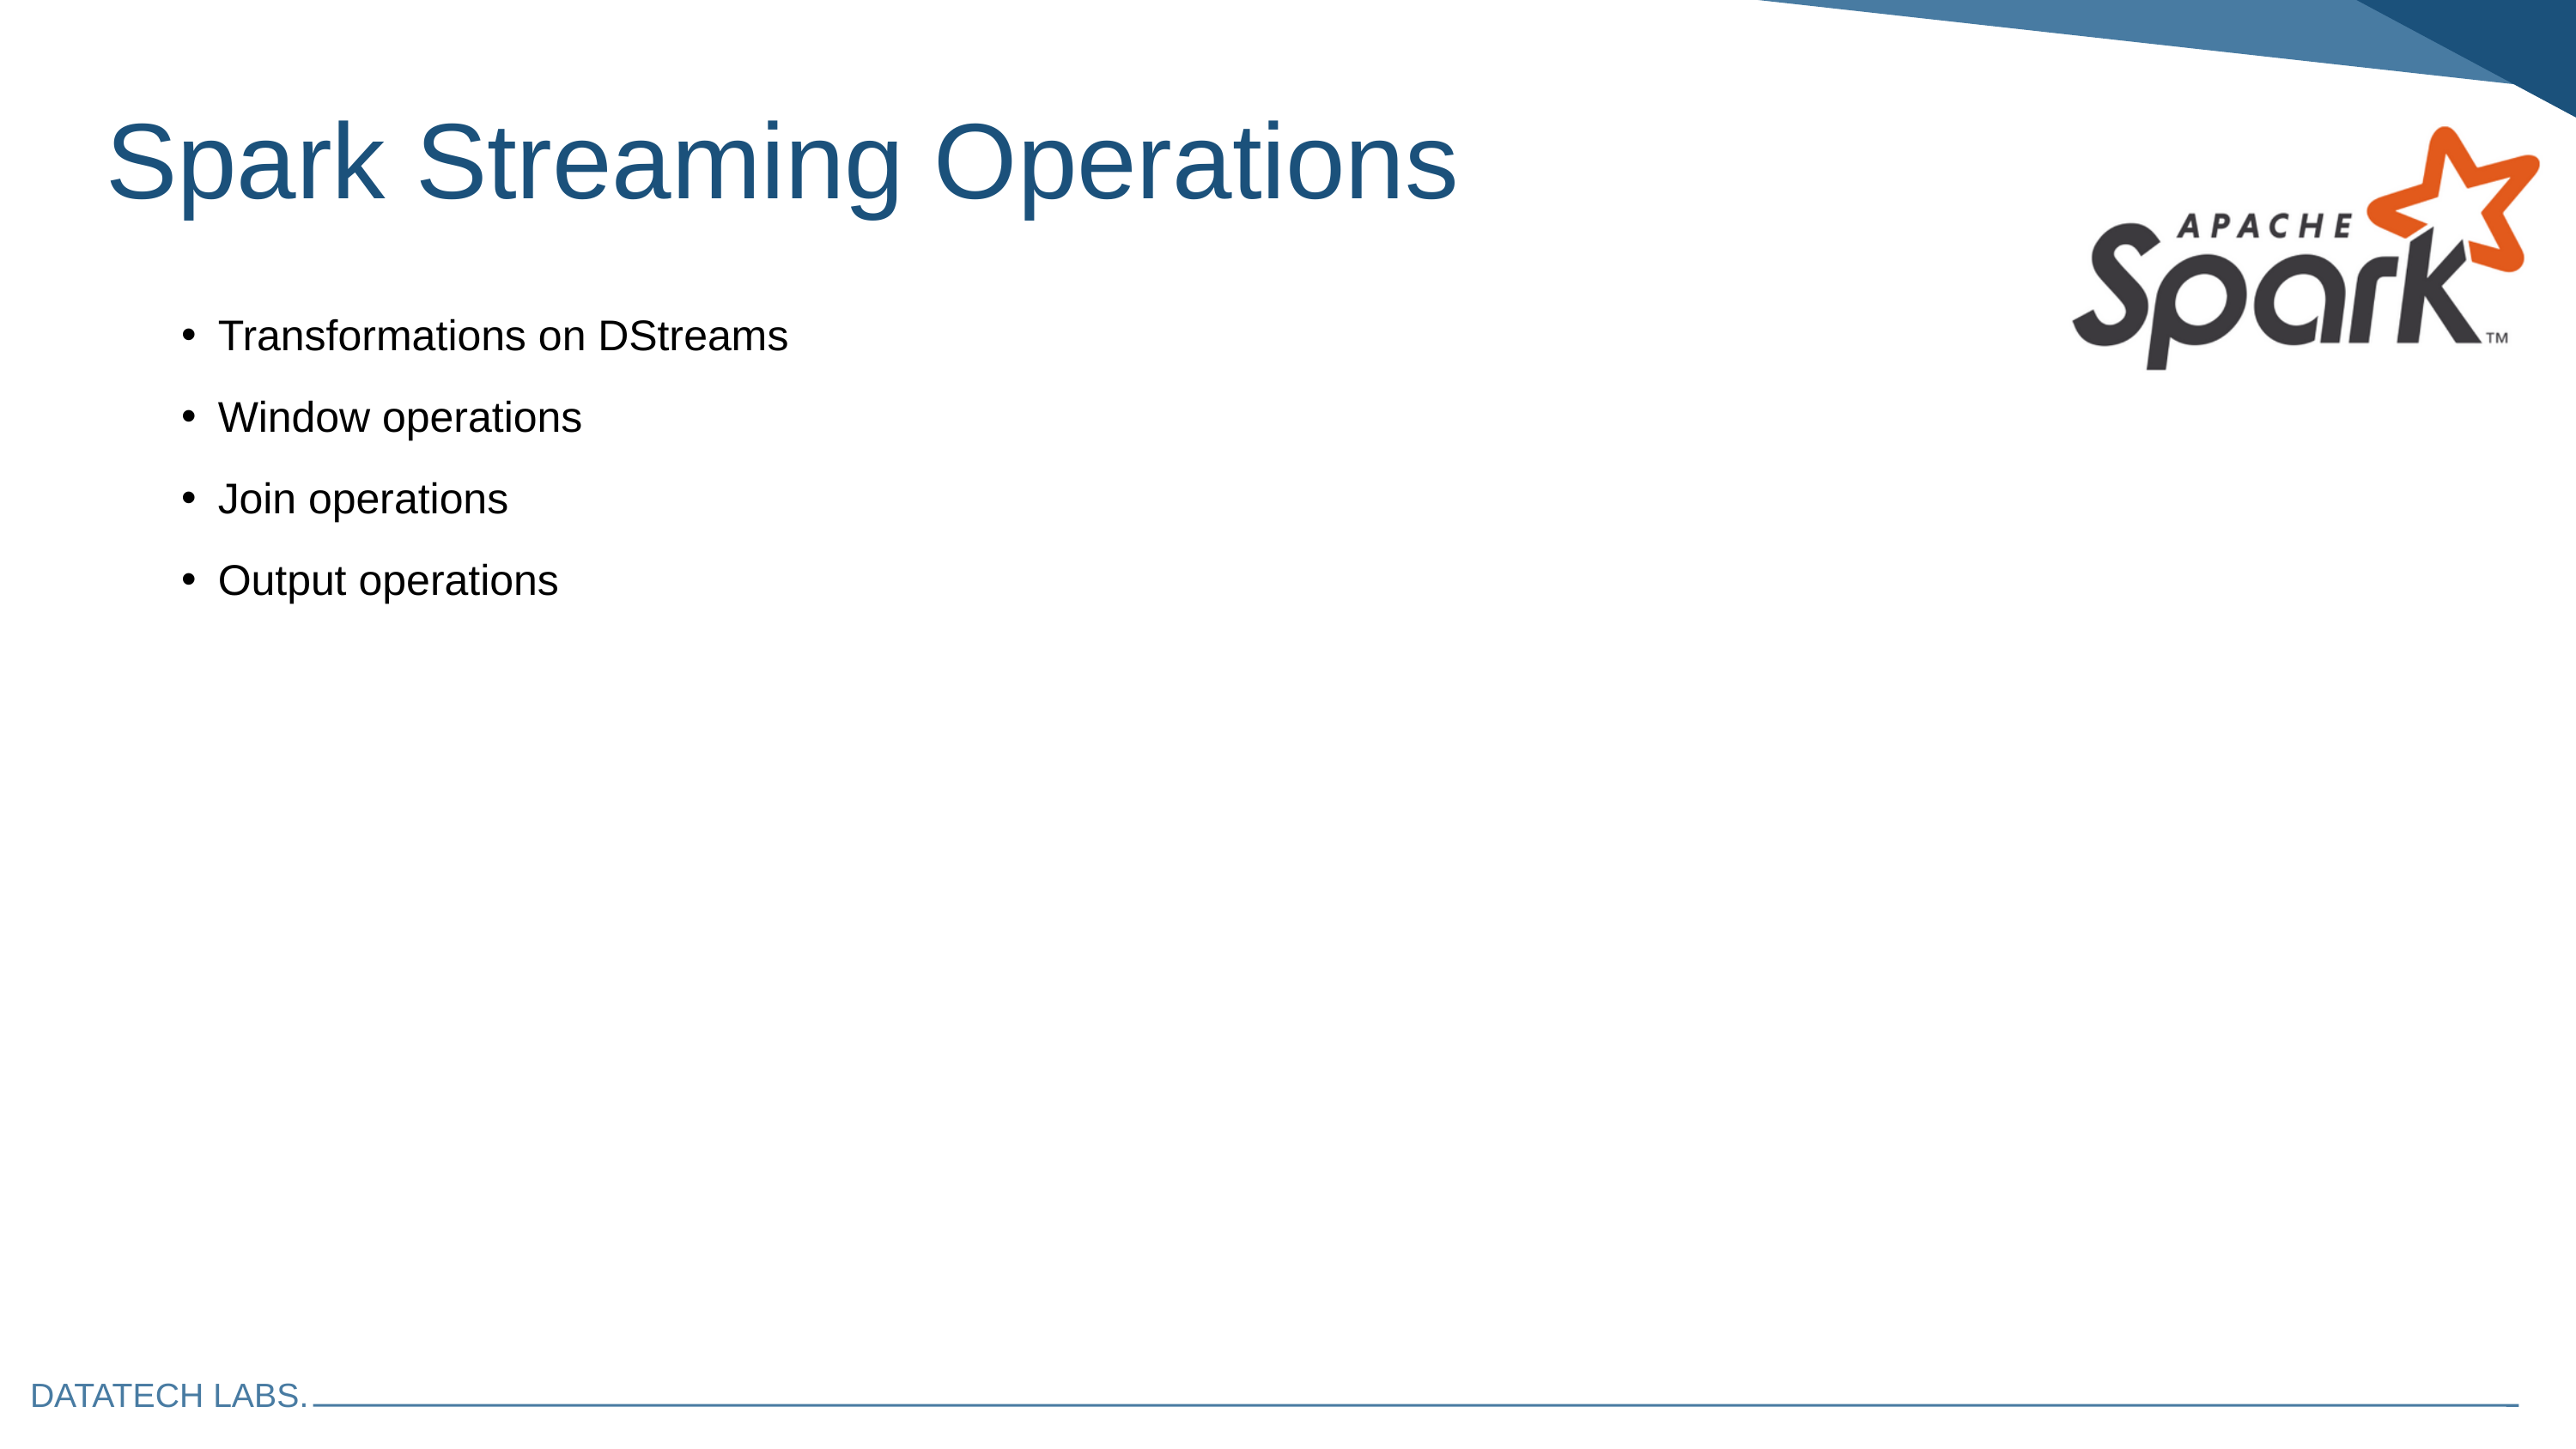

Spark Streaming Operations

Transformations on DStreams
Window operations
Join operations
Output operations
DATATECH LABS.